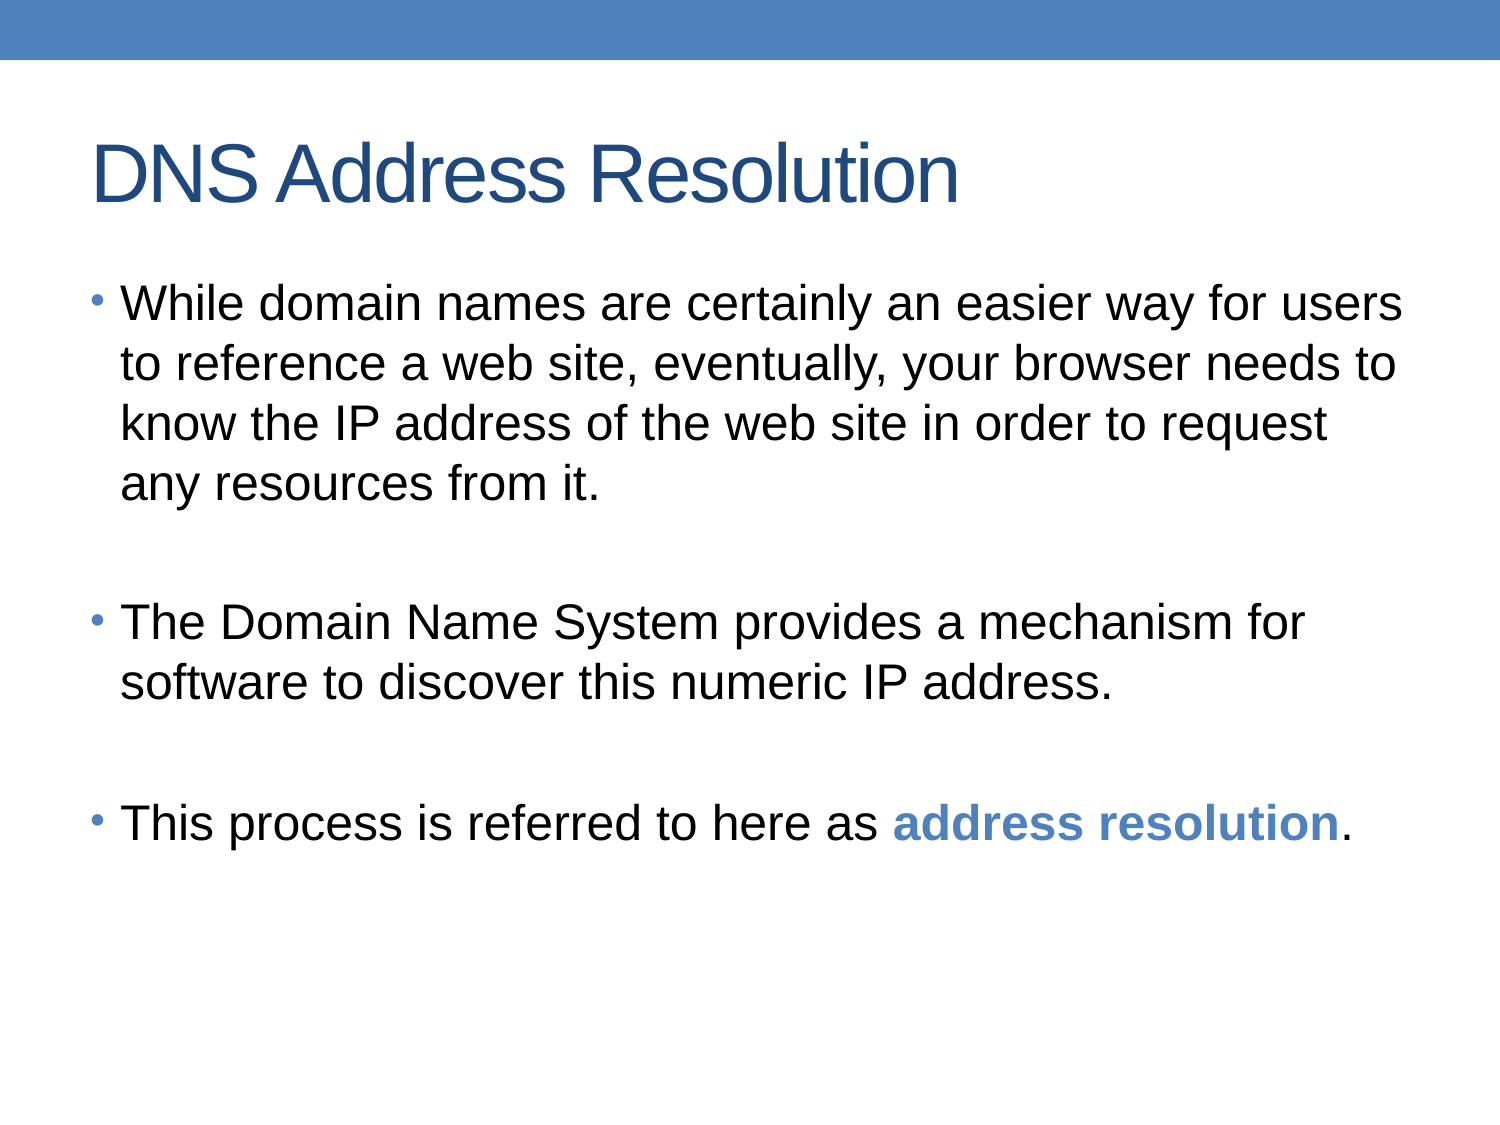

# DNS Address Resolution
While domain names are certainly an easier way for users to reference a web site, eventually, your browser needs to know the IP address of the web site in order to request any resources from it.

The Domain Name System provides a mechanism for software to discover this numeric IP address.

This process is referred to here as address resolution.